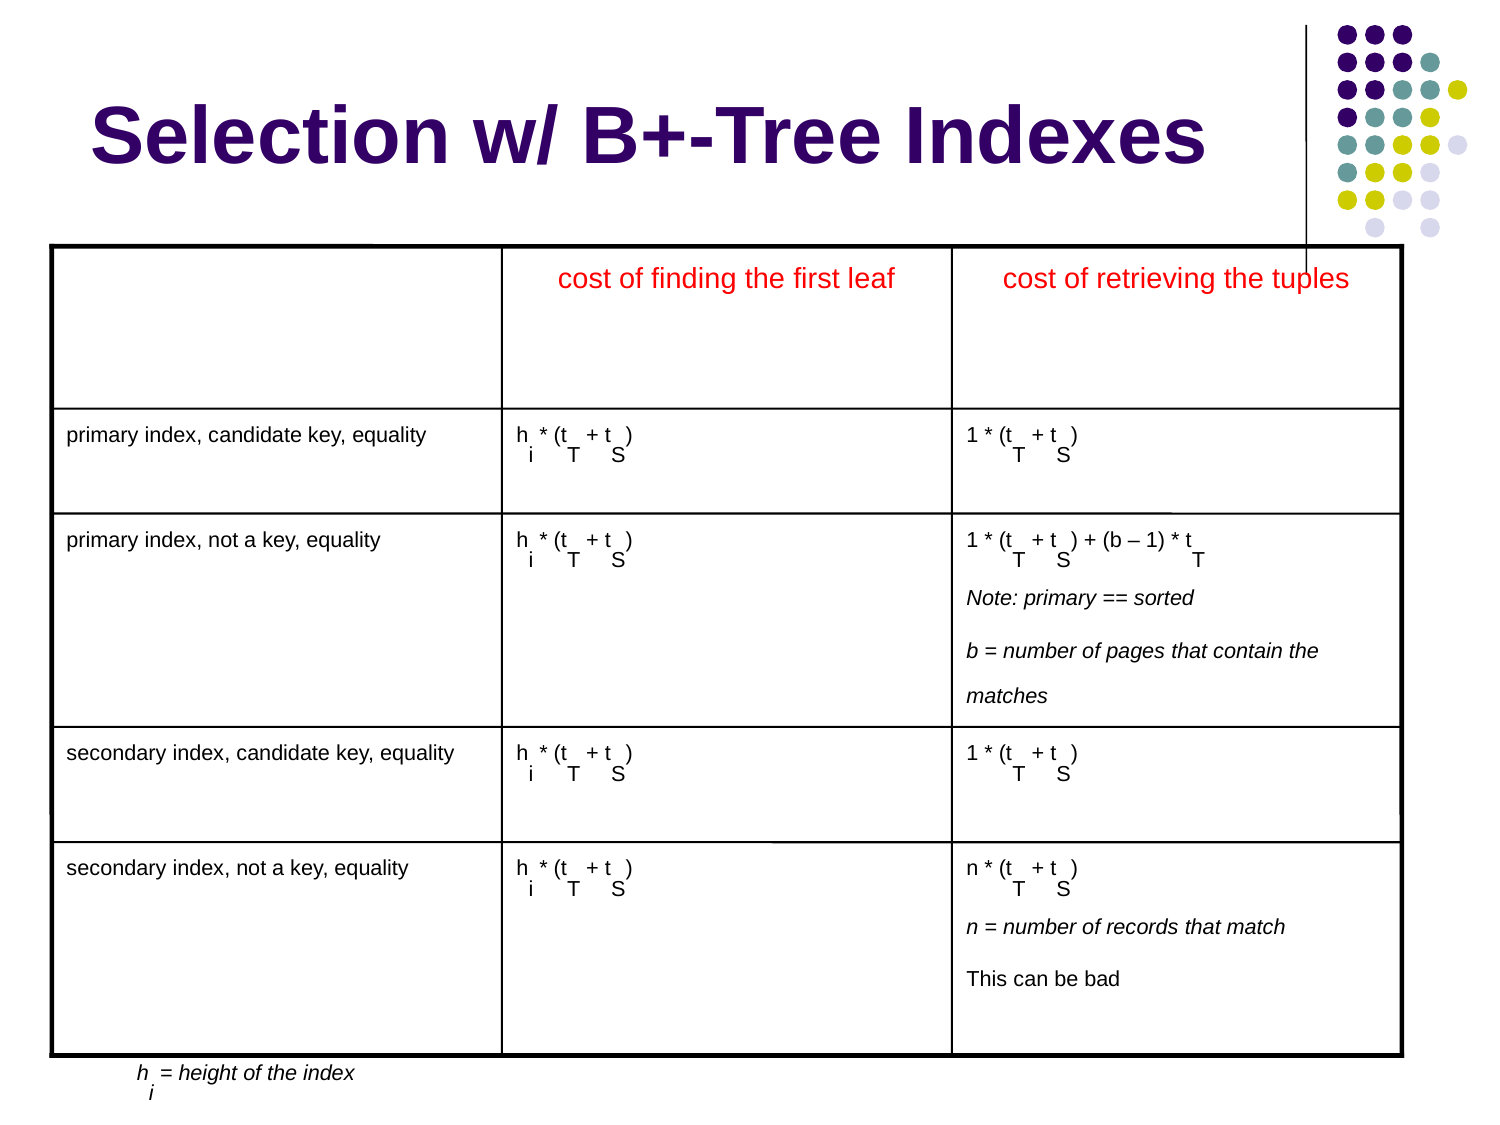

# Selection w/ B+-Tree Indexes

cost of finding the first leaf

cost of retrieving the tuples

primary index, candidate key, equality

hi * (tT + tS)
1 * (tT + tS)
primary index, not a key, equality

hi * (tT + tS)
1 * (tT + tS) + (b – 1) * tT
Note: primary == sorted
b = number of pages that contain the matches
secondary index, candidate key, equality

hi * (tT + tS)
1 * (tT + tS)
secondary index, not a key, equality

hi * (tT + tS)
n * (tT + tS)
n = number of records that match
This can be bad
hi = height of the index